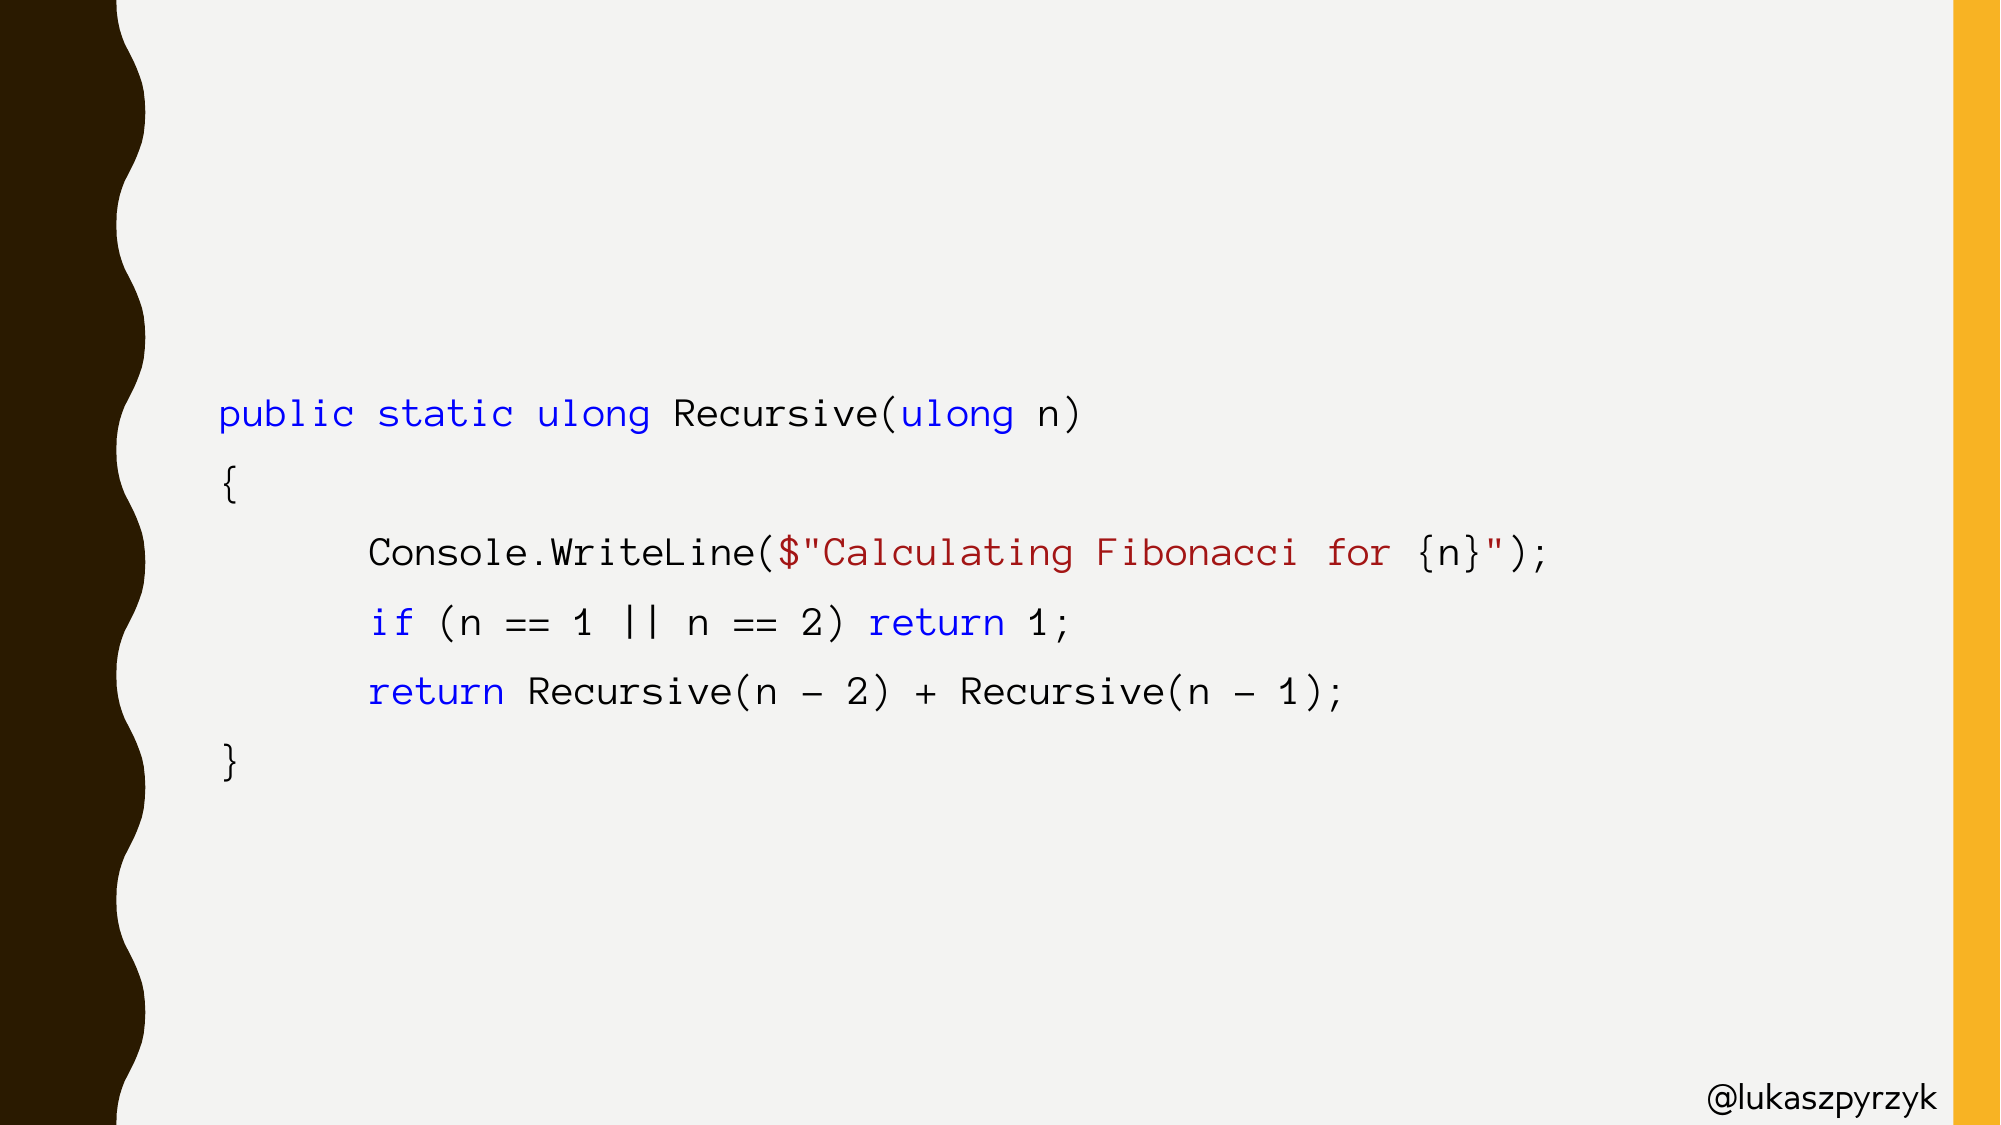

public static ulong Recursive(ulong n)
{
	Console.WriteLine($"Calculating Fibonacci for {n}");
	if (n == 1 || n == 2) return 1;
	return Recursive(n - 2) + Recursive(n - 1);
}
@lukaszpyrzyk